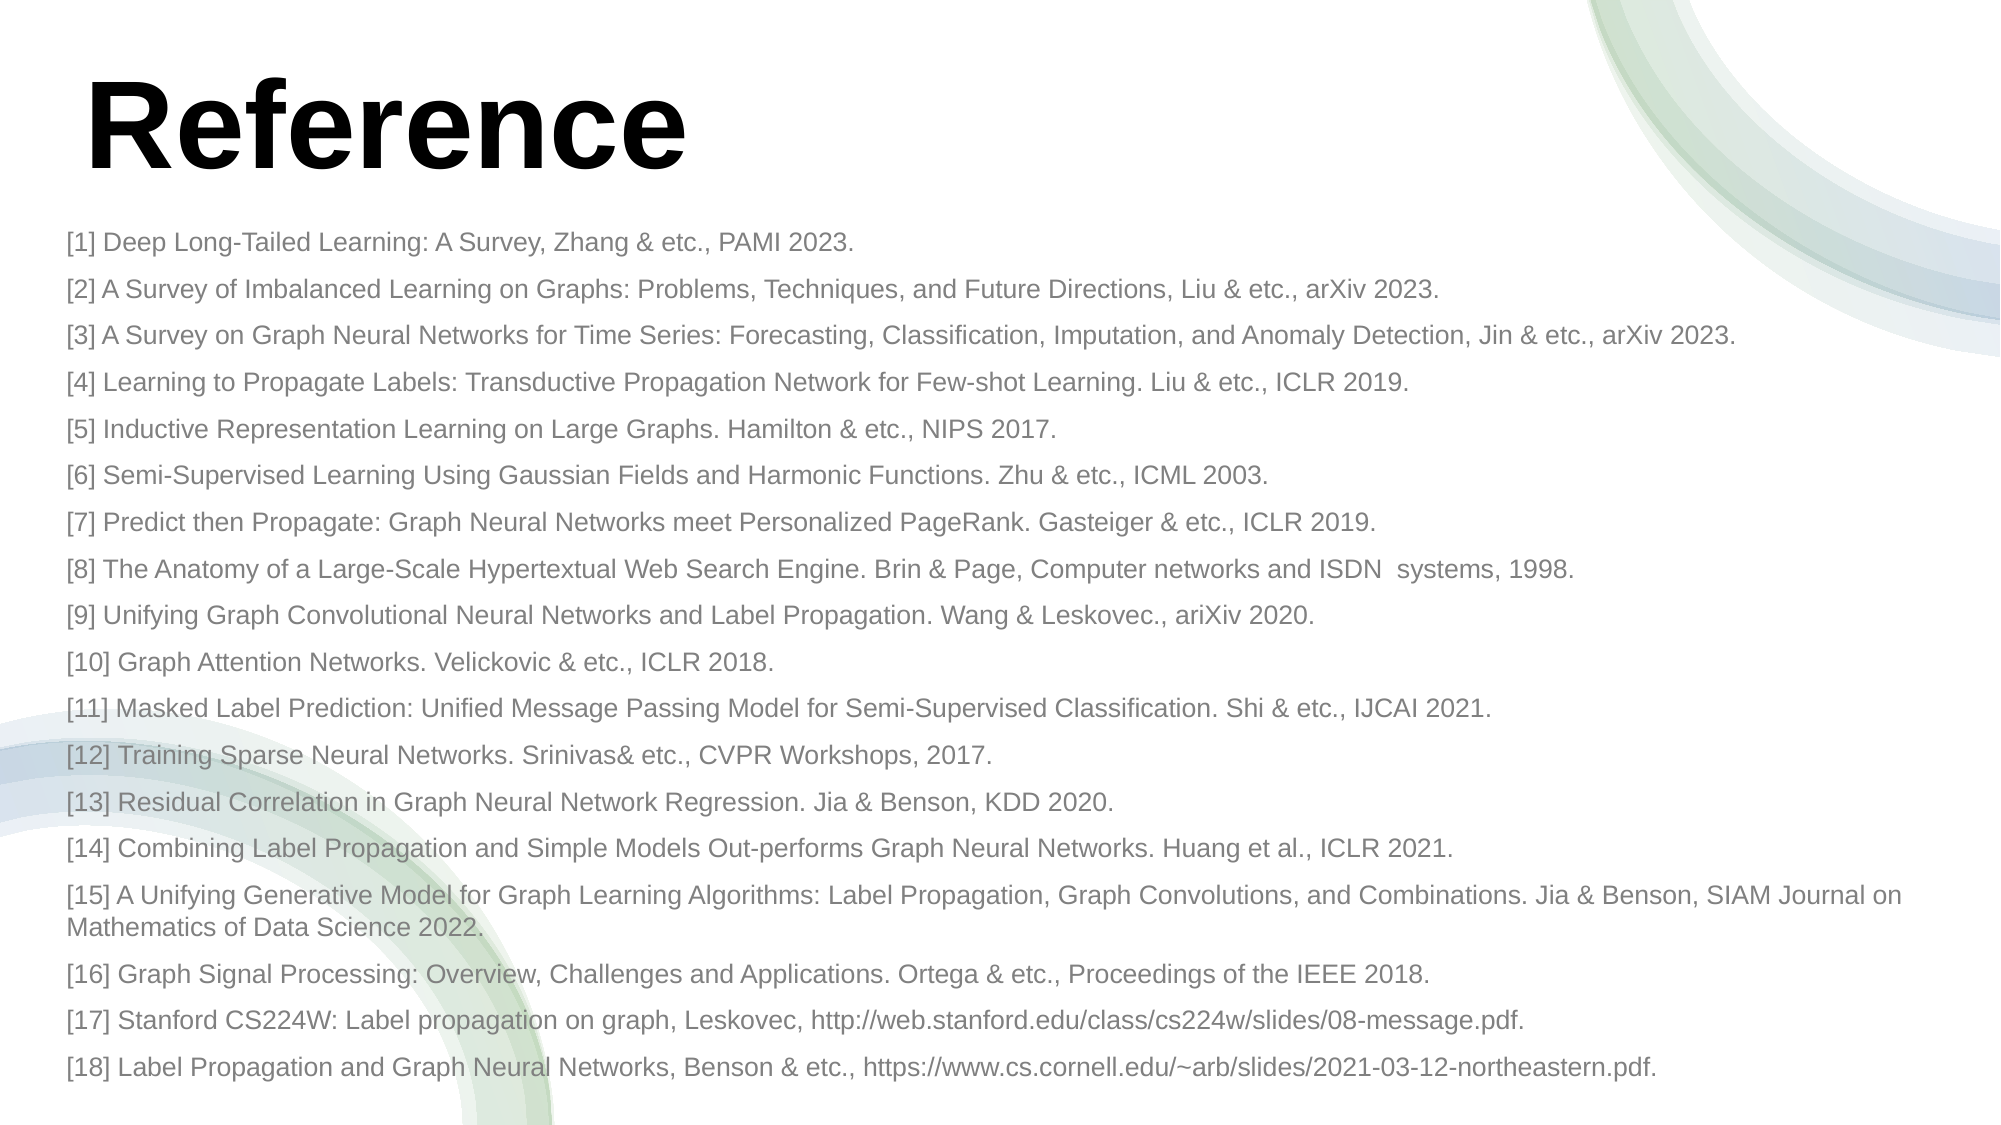

Reference
[1] Deep Long-Tailed Learning: A Survey, Zhang & etc., PAMI 2023.
[2] A Survey of Imbalanced Learning on Graphs: Problems, Techniques, and Future Directions, Liu & etc., arXiv 2023.
[3] A Survey on Graph Neural Networks for Time Series: Forecasting, Classification, Imputation, and Anomaly Detection, Jin & etc., arXiv 2023.
[4] Learning to Propagate Labels: Transductive Propagation Network for Few-shot Learning. Liu & etc., ICLR 2019.
[5] Inductive Representation Learning on Large Graphs. Hamilton & etc., NIPS 2017.
[6] Semi-Supervised Learning Using Gaussian Fields and Harmonic Functions. Zhu & etc., ICML 2003.
[7] Predict then Propagate: Graph Neural Networks meet Personalized PageRank. Gasteiger & etc., ICLR 2019.
[8] The Anatomy of a Large-Scale Hypertextual Web Search Engine. Brin & Page, Computer networks and ISDN  systems, 1998.
[9] Unifying Graph Convolutional Neural Networks and Label Propagation. Wang & Leskovec., ariXiv 2020.
[10] Graph Attention Networks. Velickovic & etc., ICLR 2018.
[11] Masked Label Prediction: Unified Message Passing Model for Semi-Supervised Classification. Shi & etc., IJCAI 2021.
[12] Training Sparse Neural Networks. Srinivas& etc., CVPR Workshops, 2017.
[13] Residual Correlation in Graph Neural Network Regression. Jia & Benson, KDD 2020.
[14] Combining Label Propagation and Simple Models Out-performs Graph Neural Networks. Huang et al., ICLR 2021.
[15] A Unifying Generative Model for Graph Learning Algorithms: Label Propagation, Graph Convolutions, and Combinations. Jia & Benson, SIAM Journal on Mathematics of Data Science 2022.
[16] Graph Signal Processing: Overview, Challenges and Applications. Ortega & etc., Proceedings of the IEEE 2018.
[17] Stanford CS224W: Label propagation on graph, Leskovec, http://web.stanford.edu/class/cs224w/slides/08-message.pdf.
[18] Label Propagation and Graph Neural Networks, Benson & etc., https://www.cs.cornell.edu/~arb/slides/2021-03-12-northeastern.pdf.